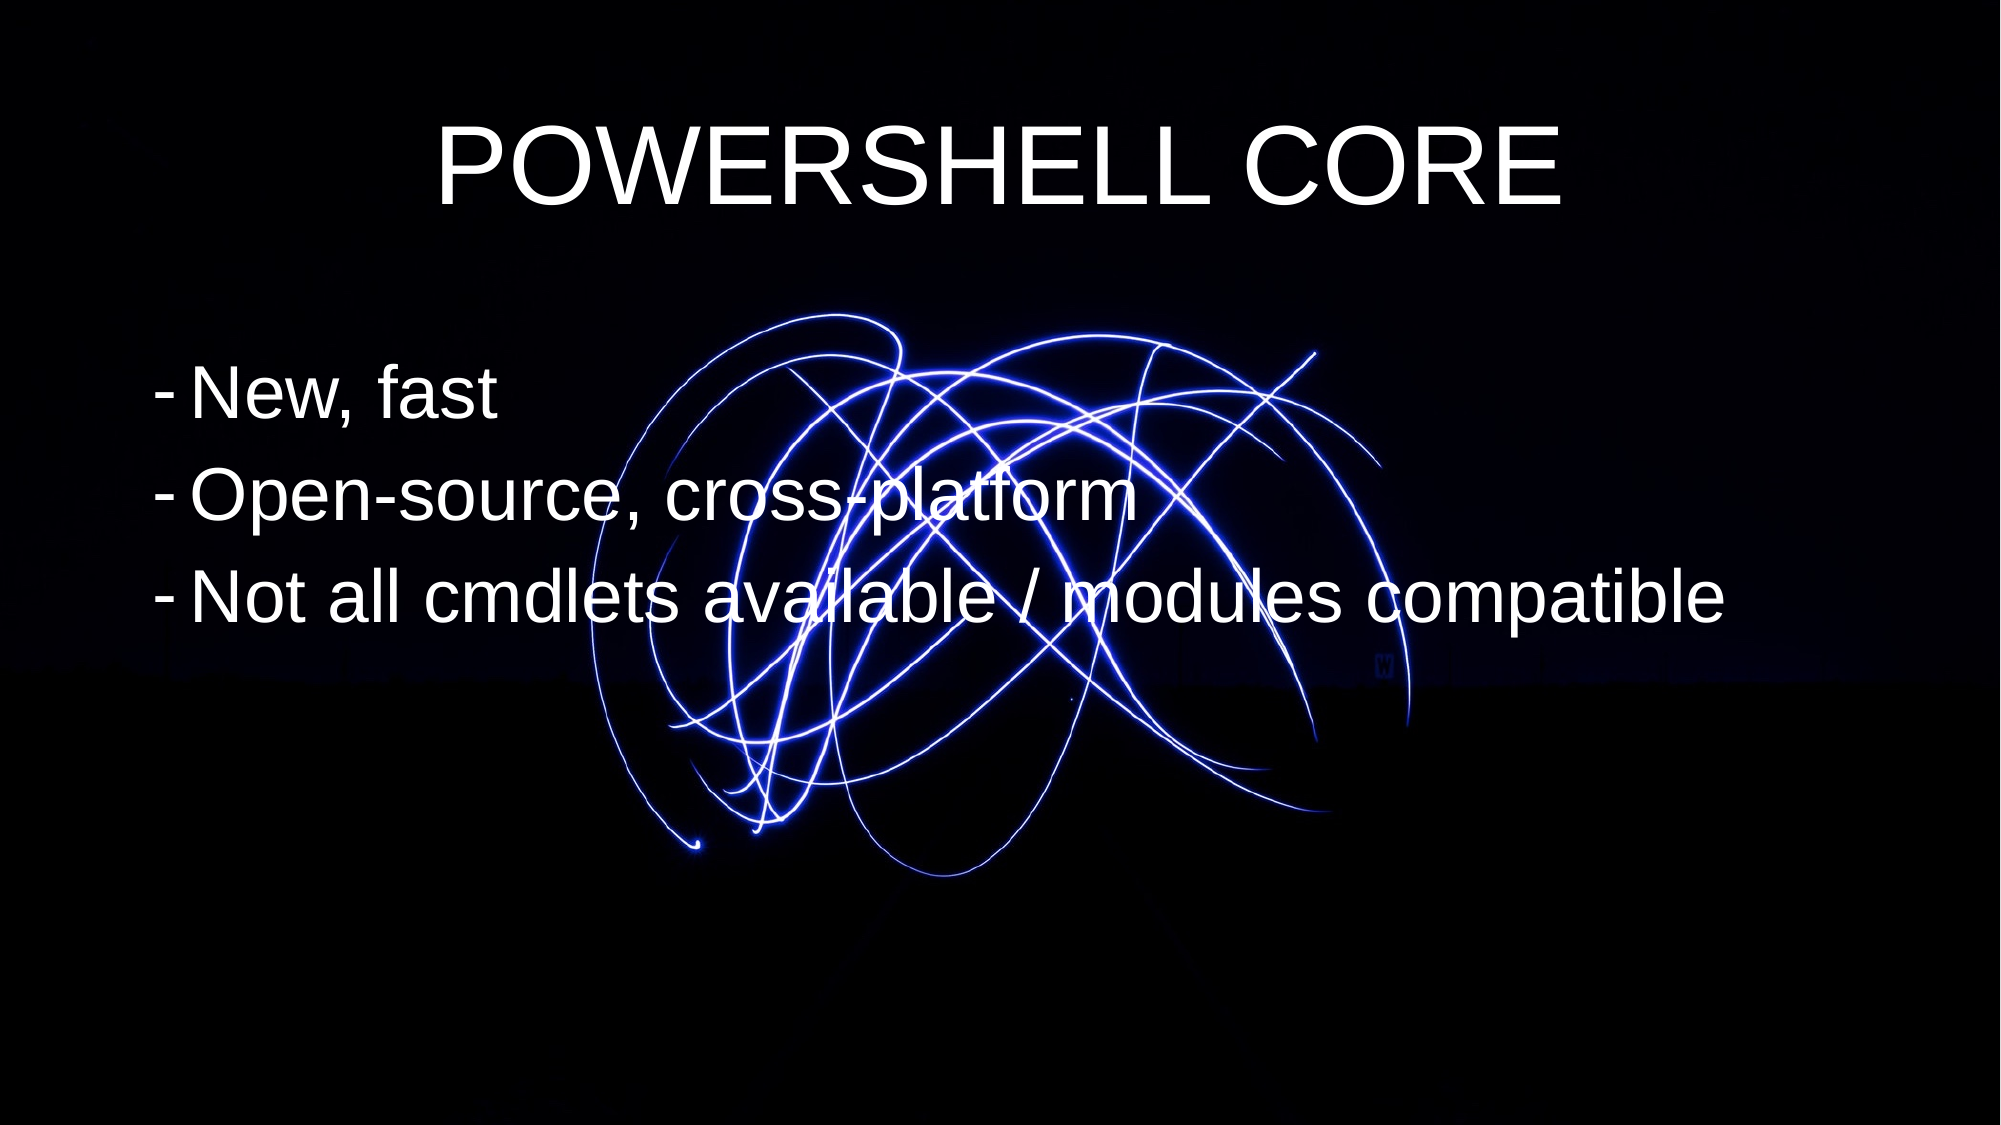

# POWERSHELL CORE
New, fast
Open-source, cross-platform
Not all cmdlets available / modules compatible